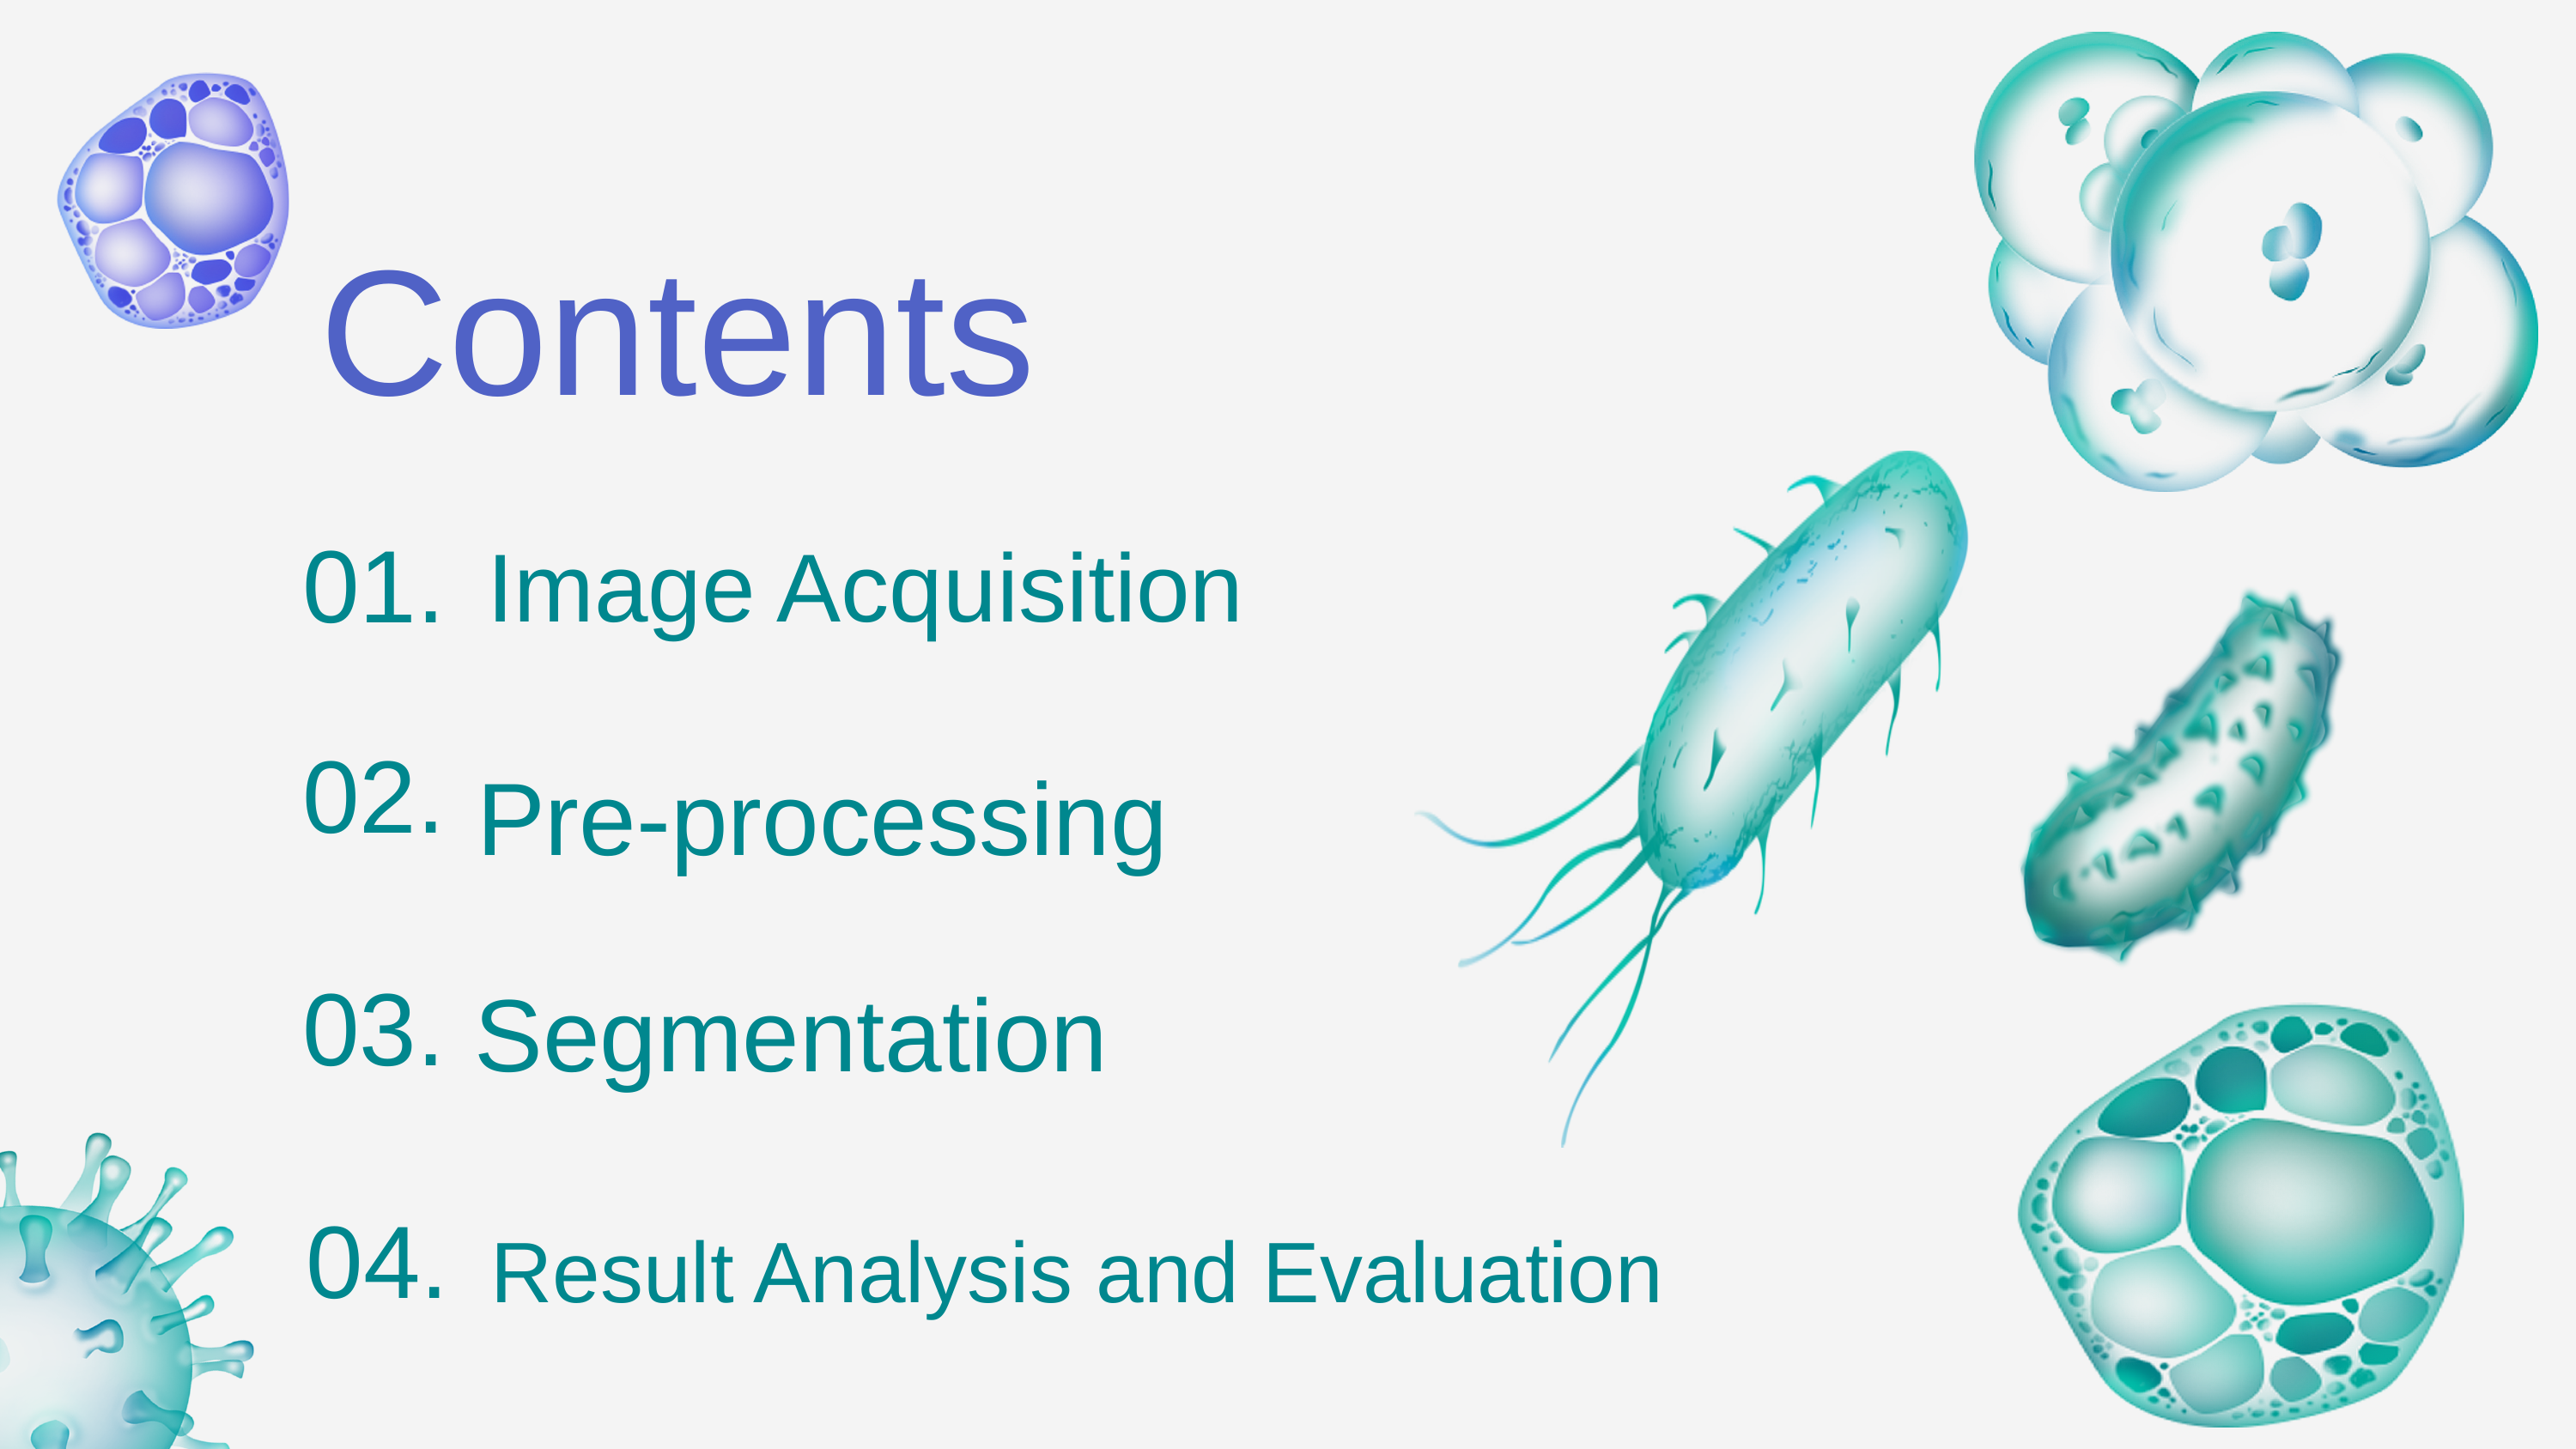

Contents

Image Acquisition
01.

02.
Pre-processing
03.
Segmentation

Result Analysis and Evaluation
04.